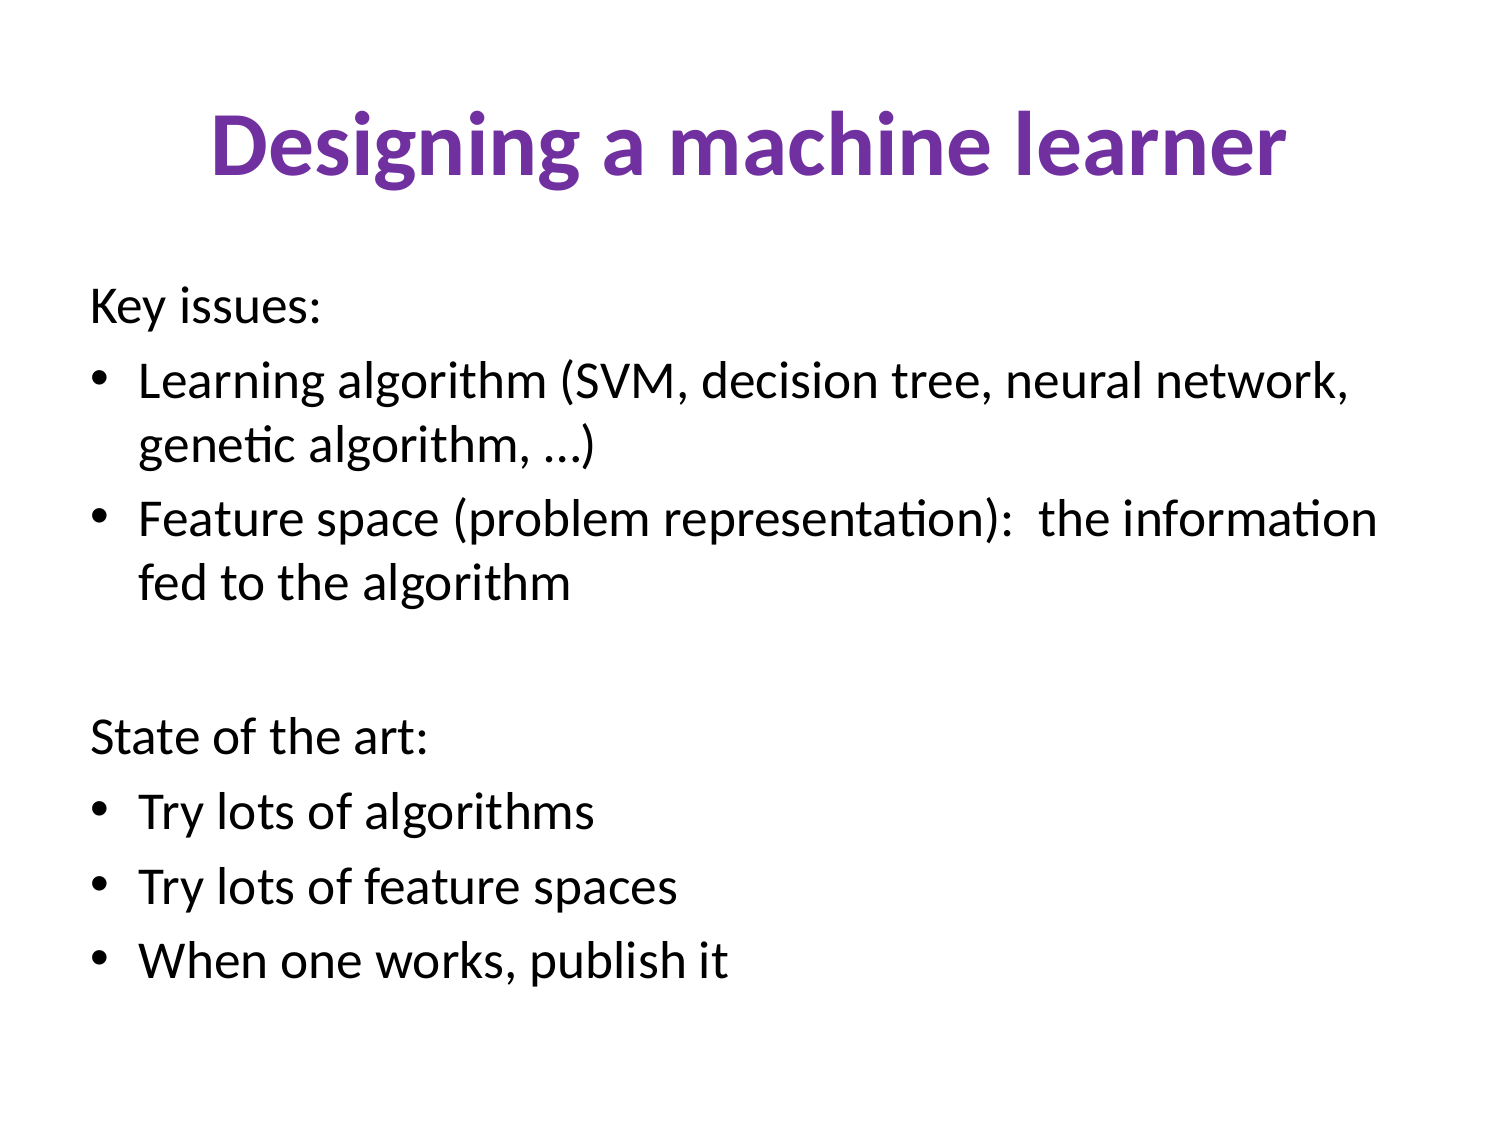

# Designing a machine learner
Key issues:
Learning algorithm (SVM, decision tree, neural network, genetic algorithm, …)
Feature space (problem representation):  the information fed to the algorithm

State of the art:
Try lots of algorithms
Try lots of feature spaces
When one works, publish it